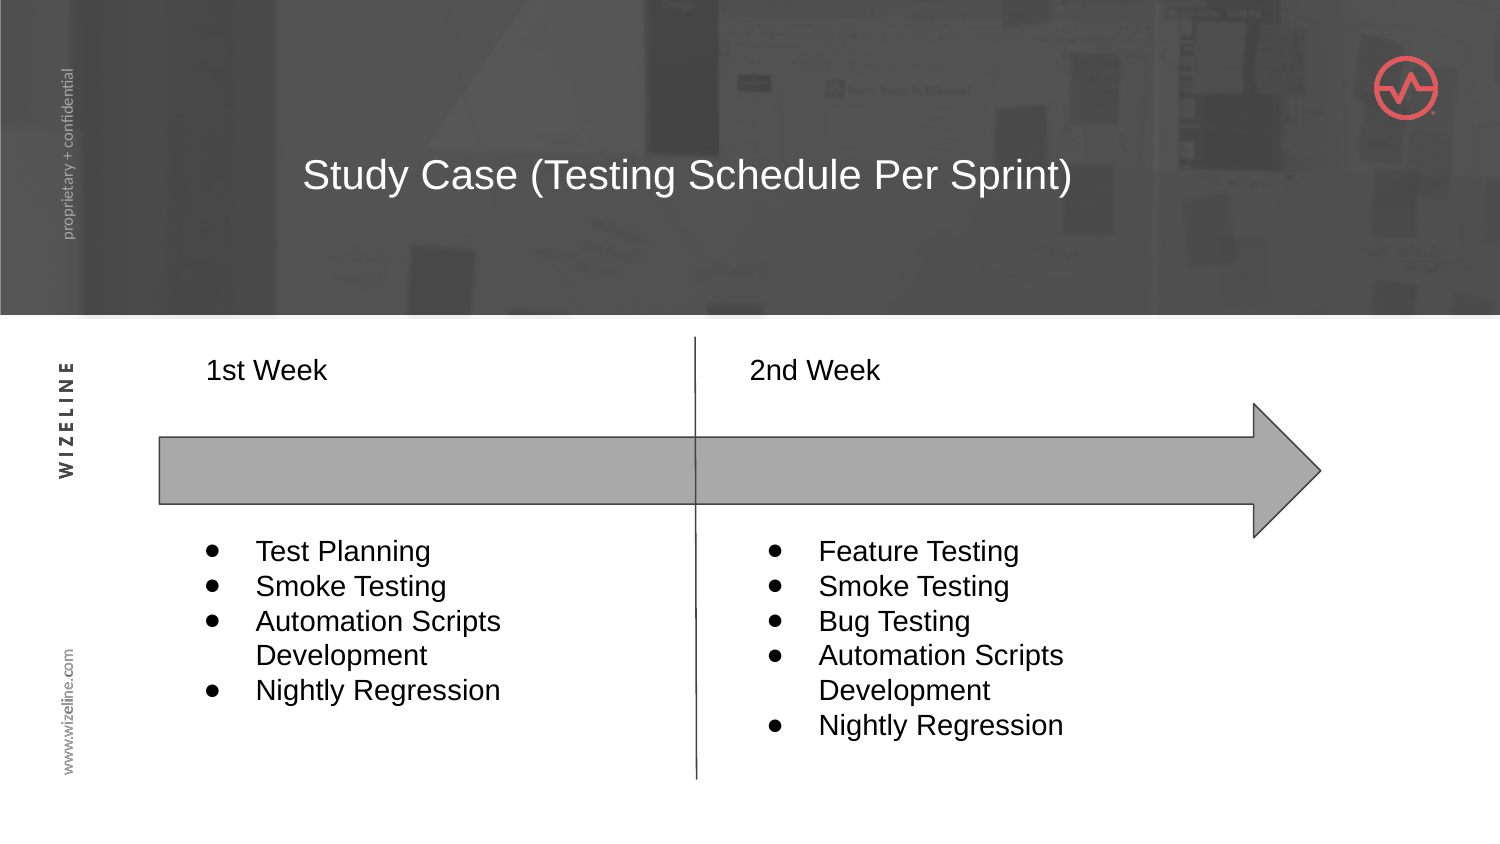

# Study Case (Testing Schedule Per Sprint)
1st Week
2nd Week

Test Planning
Smoke Testing
Automation Scripts Development
Nightly Regression
Feature Testing
Smoke Testing
Bug Testing
Automation Scripts Development
Nightly Regression